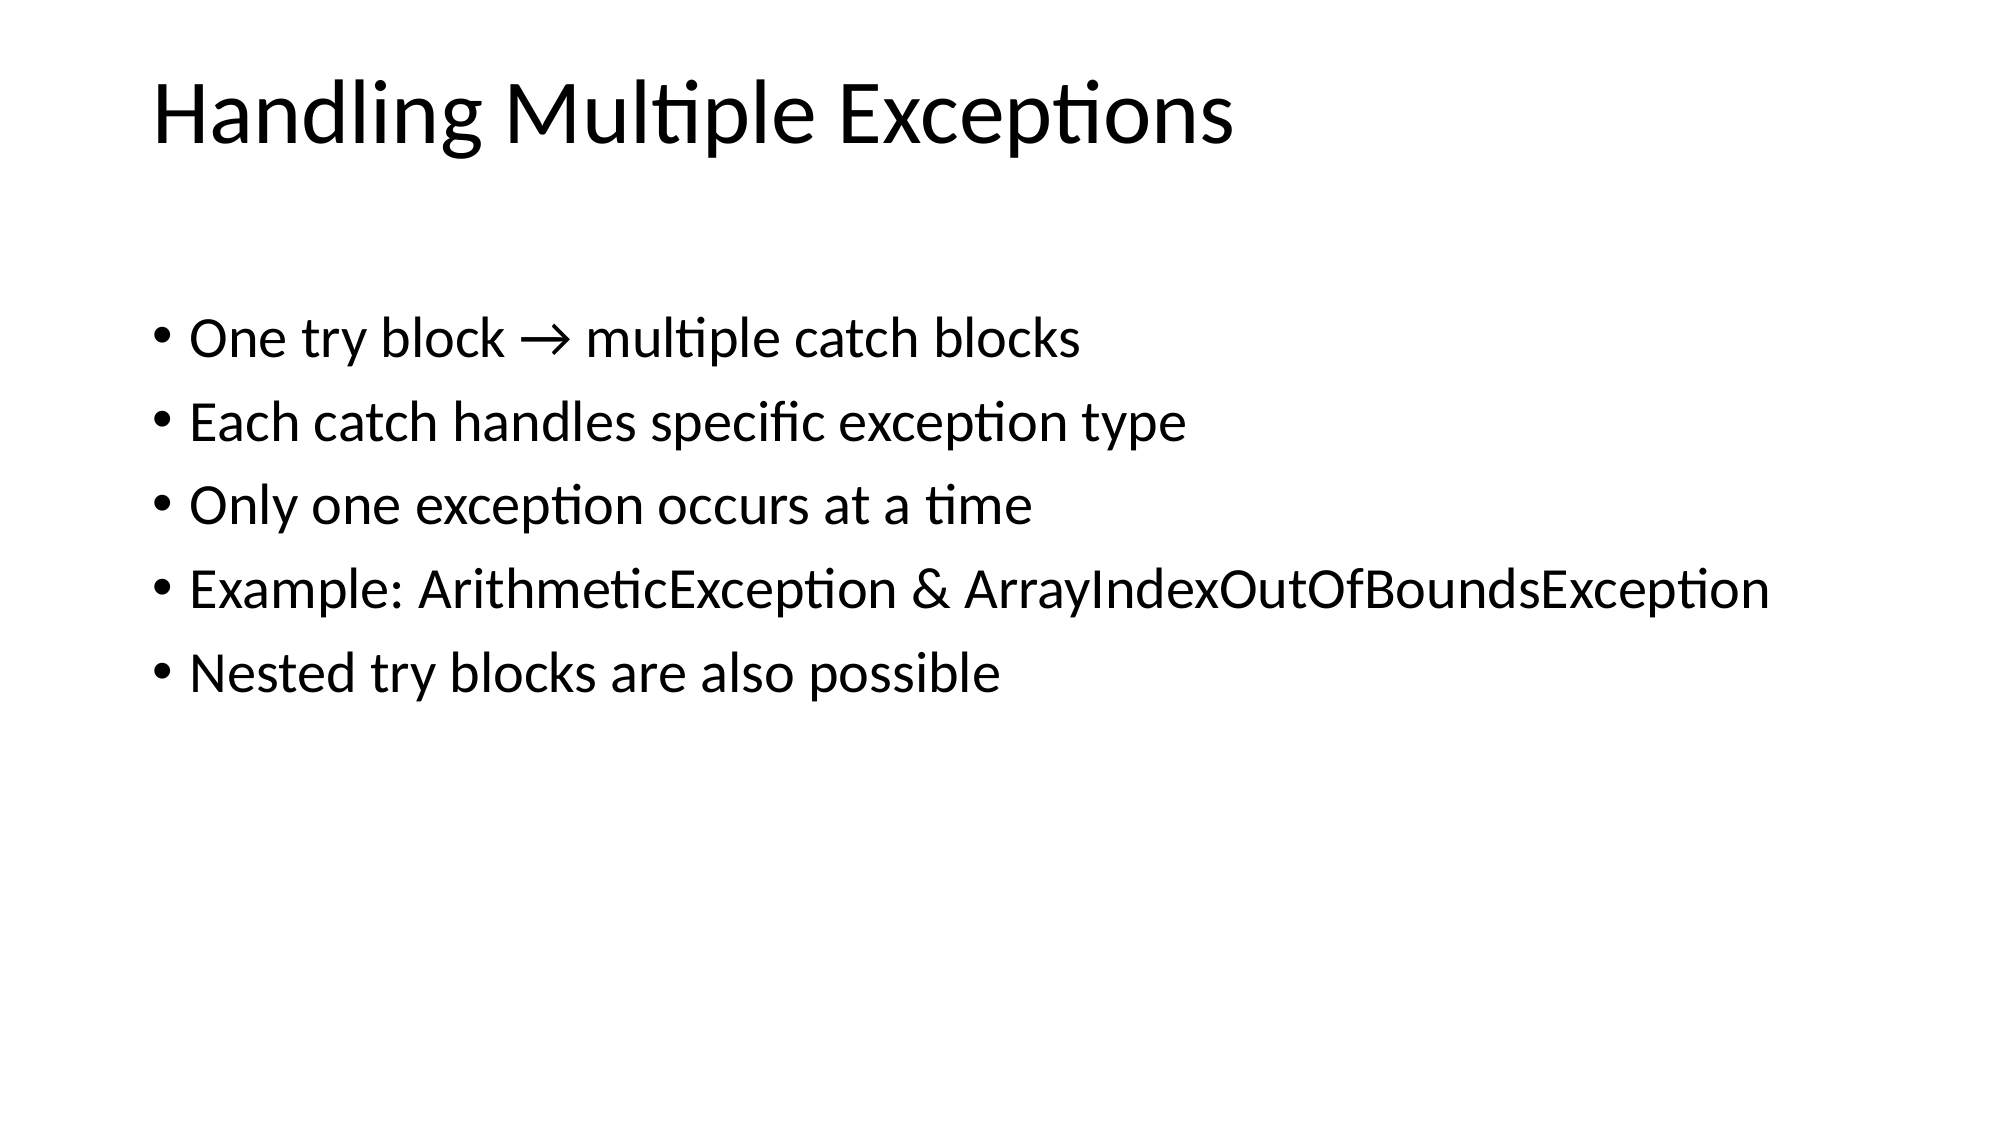

# Handling Multiple Exceptions
One try block → multiple catch blocks
Each catch handles specific exception type
Only one exception occurs at a time
Example: ArithmeticException & ArrayIndexOutOfBoundsException
Nested try blocks are also possible